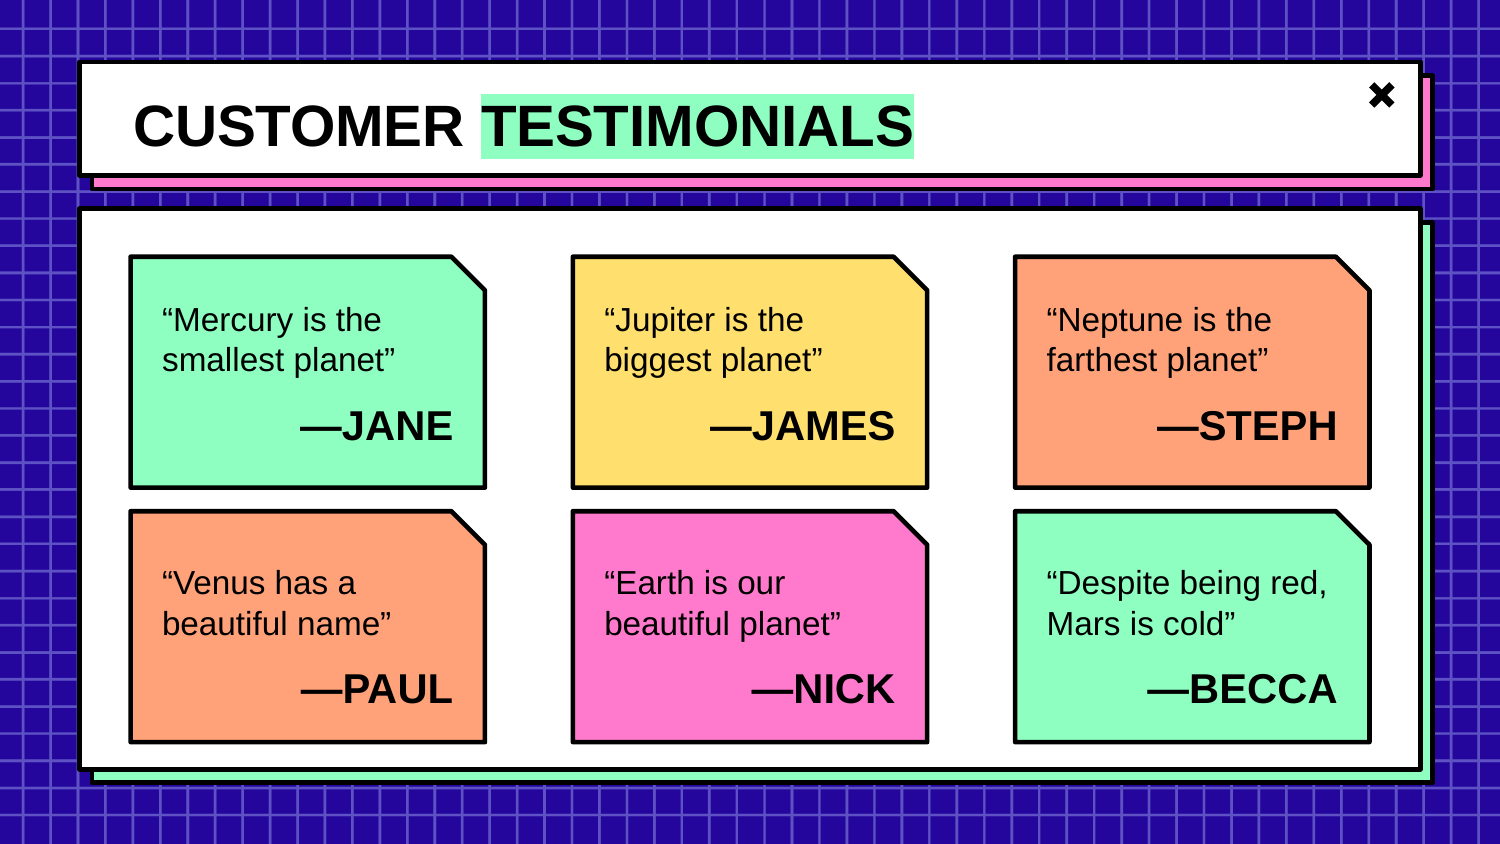

# CUSTOMER TESTIMONIALS

“Mercury is the smallest planet”
“Jupiter is the biggest planet”
“Neptune is the farthest planet”
—JANE
—JAMES
—STEPH

“Venus has a beautiful name”
“Earth is our beautiful planet”
“Despite being red, Mars is cold”
—PAUL
—NICK
—BECCA